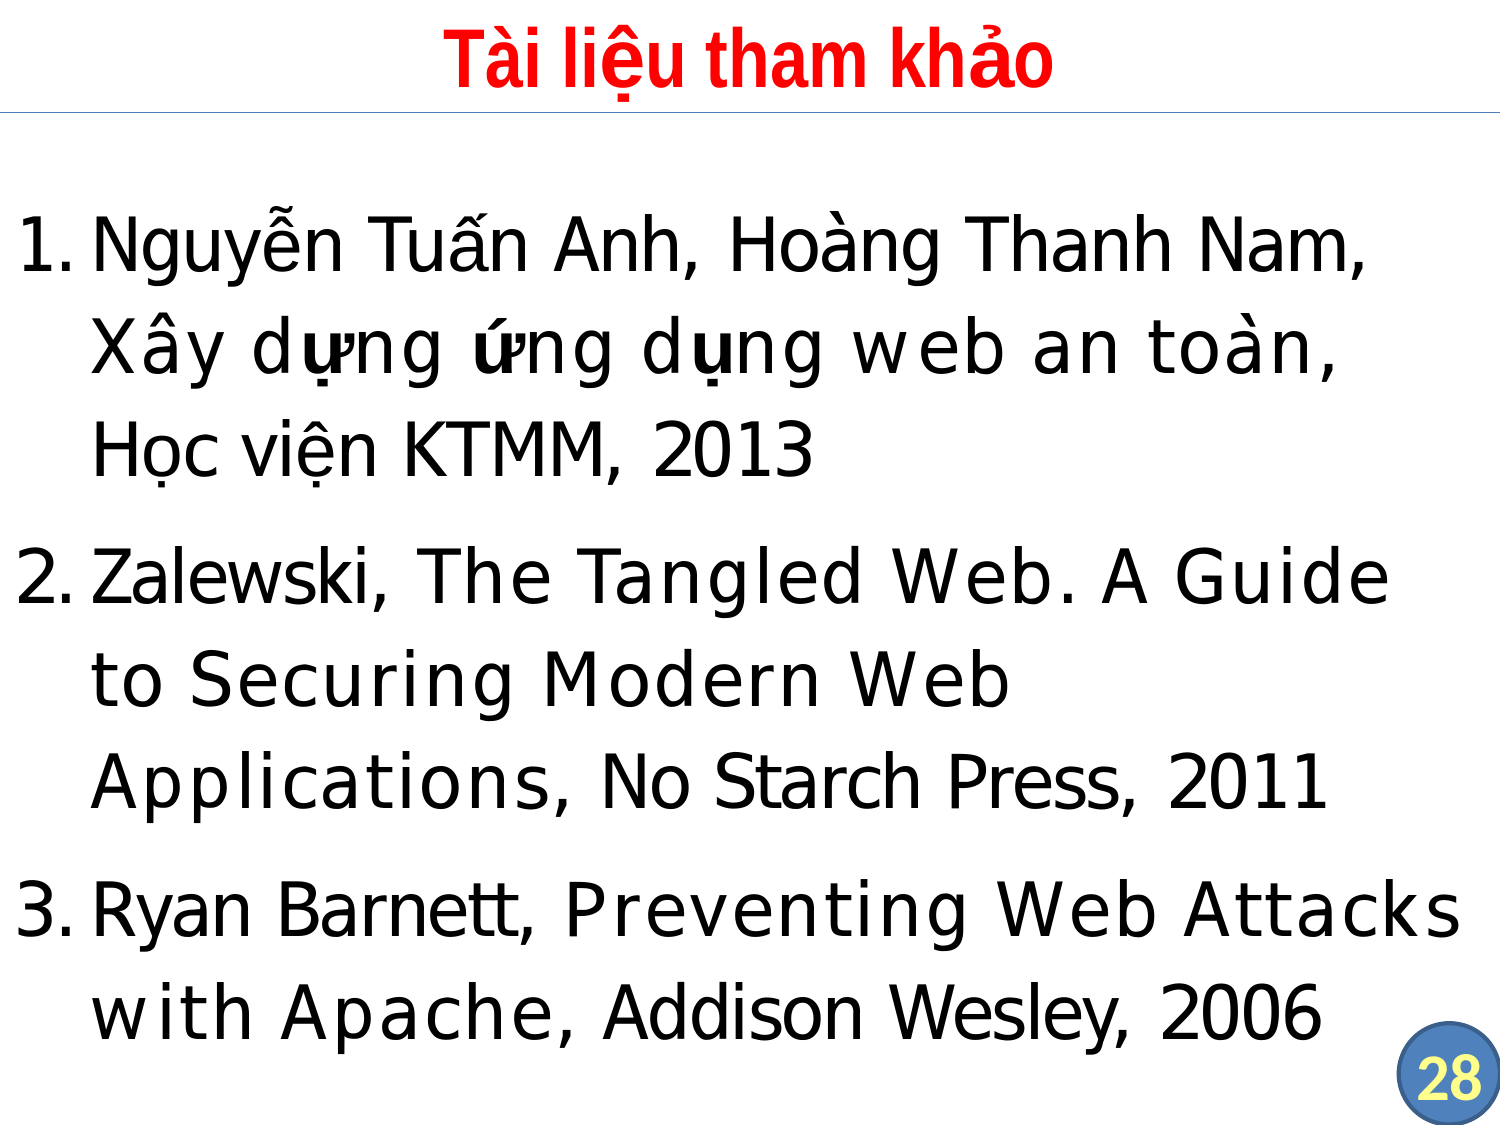

# Tài liệu tham khảo
Nguyễn Tuấn Anh, Hoàng Thanh Nam, Xây dựng ứng dụng web an toàn, Học viện KTMM, 2013
Zalewski, The Tangled Web. A Guide to Securing Modern Web Applications, No Starch Press, 2011
Ryan Barnett, Preventing Web Attacks with Apache, Addison Wesley, 2006
28